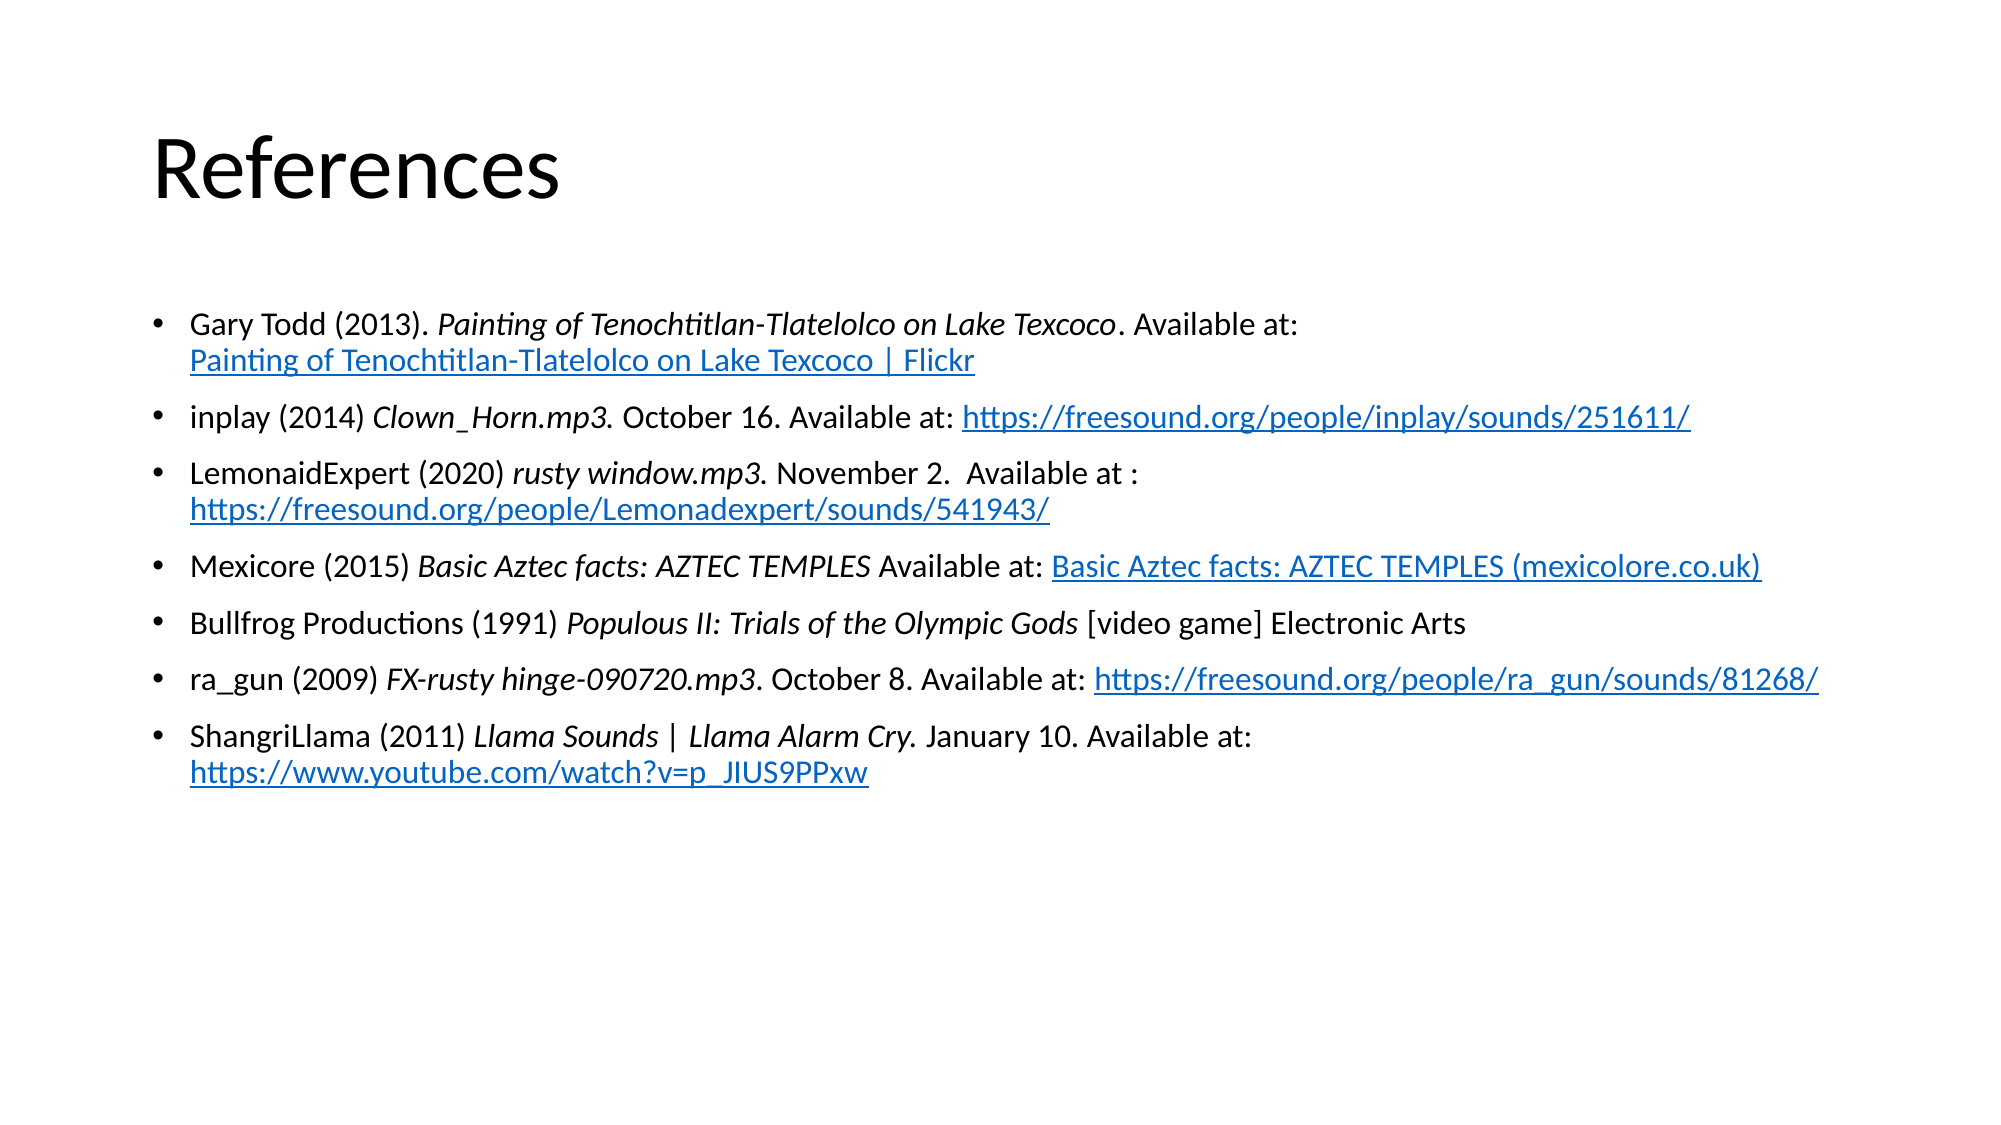

# References
Gary Todd (2013). Painting of Tenochtitlan-Tlatelolco on Lake Texcoco. Available at: Painting of Tenochtitlan-Tlatelolco on Lake Texcoco | Flickr
inplay (2014) Clown_Horn.mp3. October 16. Available at: https://freesound.org/people/inplay/sounds/251611/
LemonaidExpert (2020) rusty window.mp3. November 2.  Available at : https://freesound.org/people/Lemonadexpert/sounds/541943/
Mexicore (2015) Basic Aztec facts: AZTEC TEMPLES Available at: Basic Aztec facts: AZTEC TEMPLES (mexicolore.co.uk)
Bullfrog Productions (1991) Populous II: Trials of the Olympic Gods [video game] Electronic Arts
ra_gun (2009) FX-rusty hinge-090720.mp3. October 8. Available at: https://freesound.org/people/ra_gun/sounds/81268/
ShangriLlama (2011) Llama Sounds | Llama Alarm Cry. January 10. Available at: https://www.youtube.com/watch?v=p_JIUS9PPxw